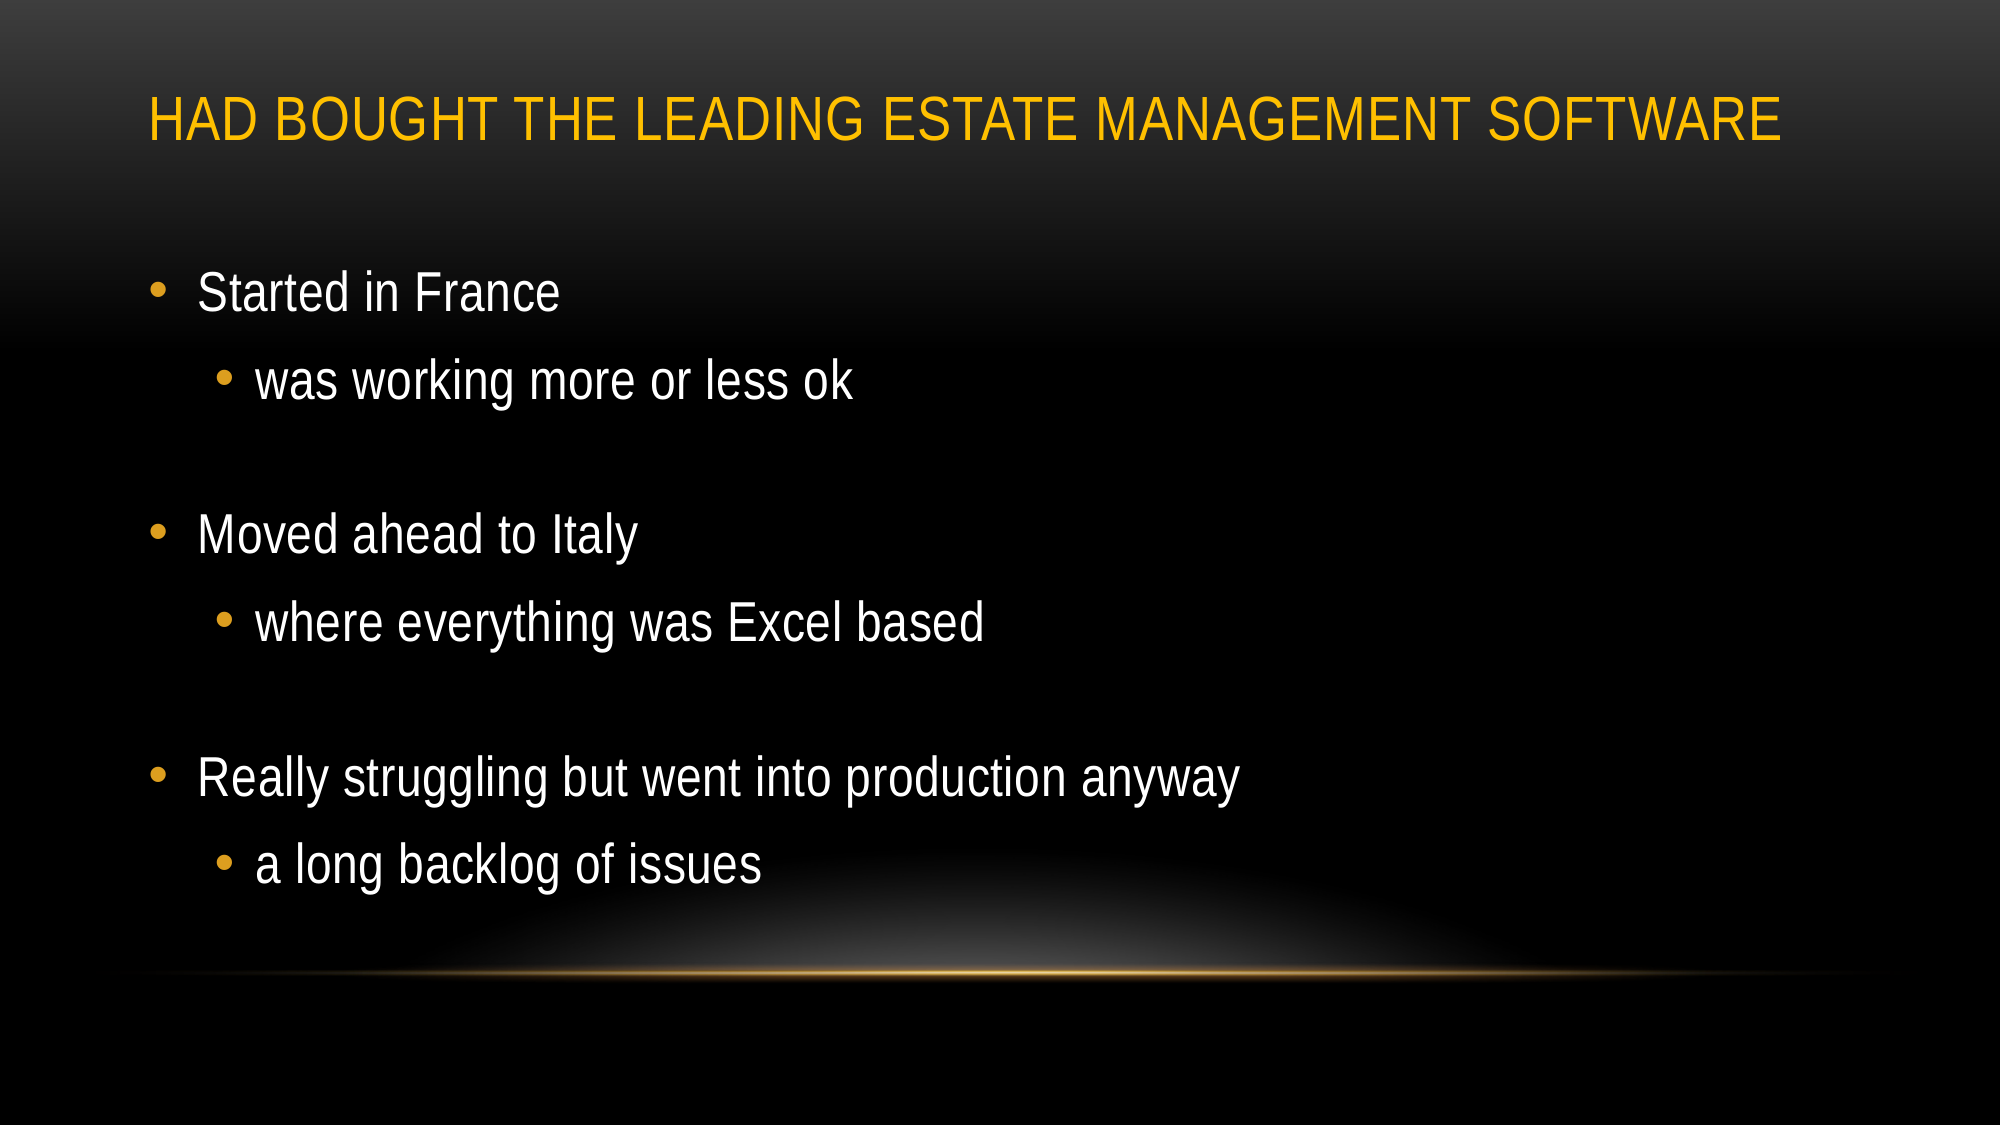

# Had bought the leading Estate Management software

Started in France
was working more or less ok

Moved ahead to Italy
where everything was Excel based

Really struggling but went into production anyway
a long backlog of issues